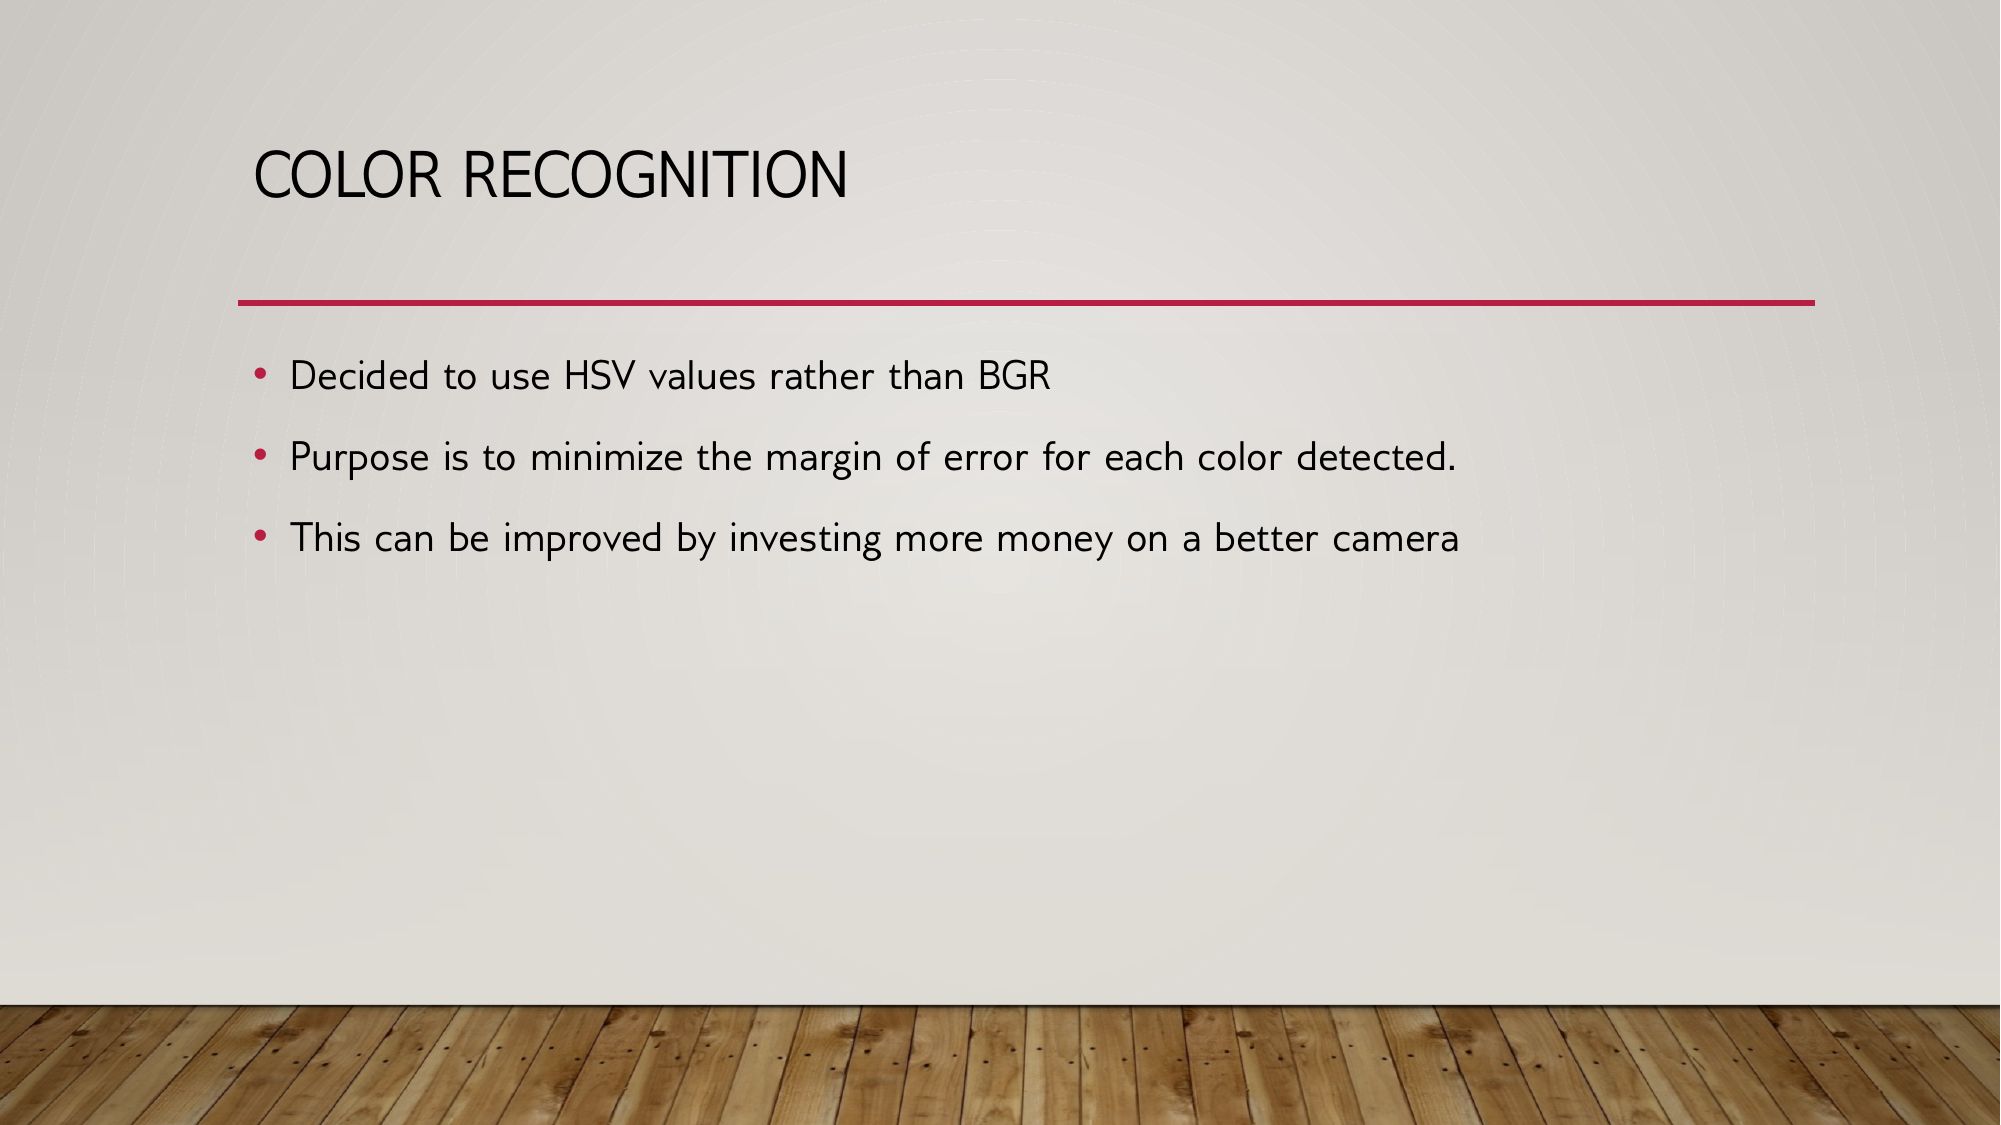

# Color recognition
Decided to use HSV values rather than BGR
Purpose is to minimize the margin of error for each color detected.
This can be improved by investing more money on a better camera